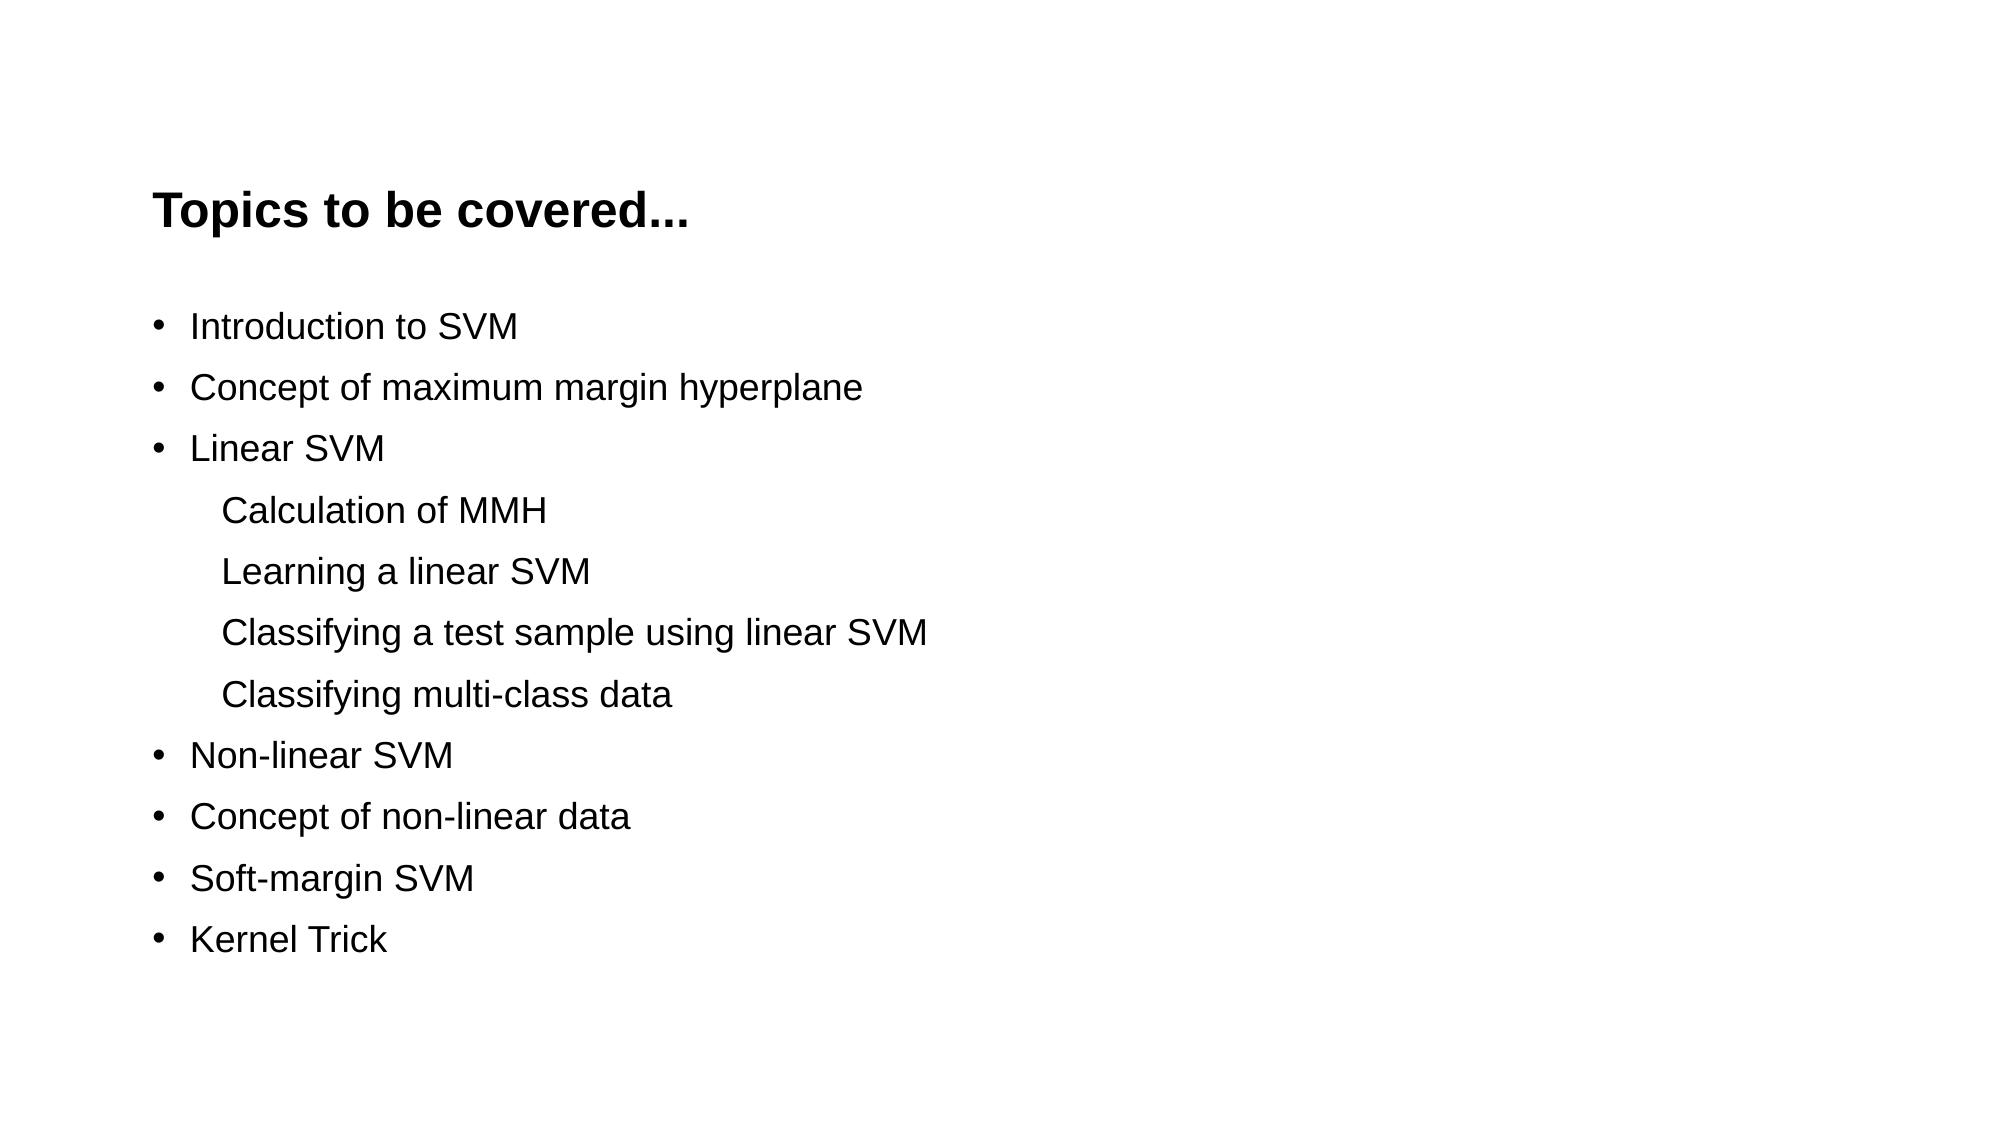

# Topics to be covered...
Introduction to SVM
Concept of maximum margin hyperplane
Linear SVM
1 Calculation of MMH
2 Learning a linear SVM
3 Classifying a test sample using linear SVM
4 Classifying multi-class data
Non-linear SVM
Concept of non-linear data
Soft-margin SVM
Kernel Trick